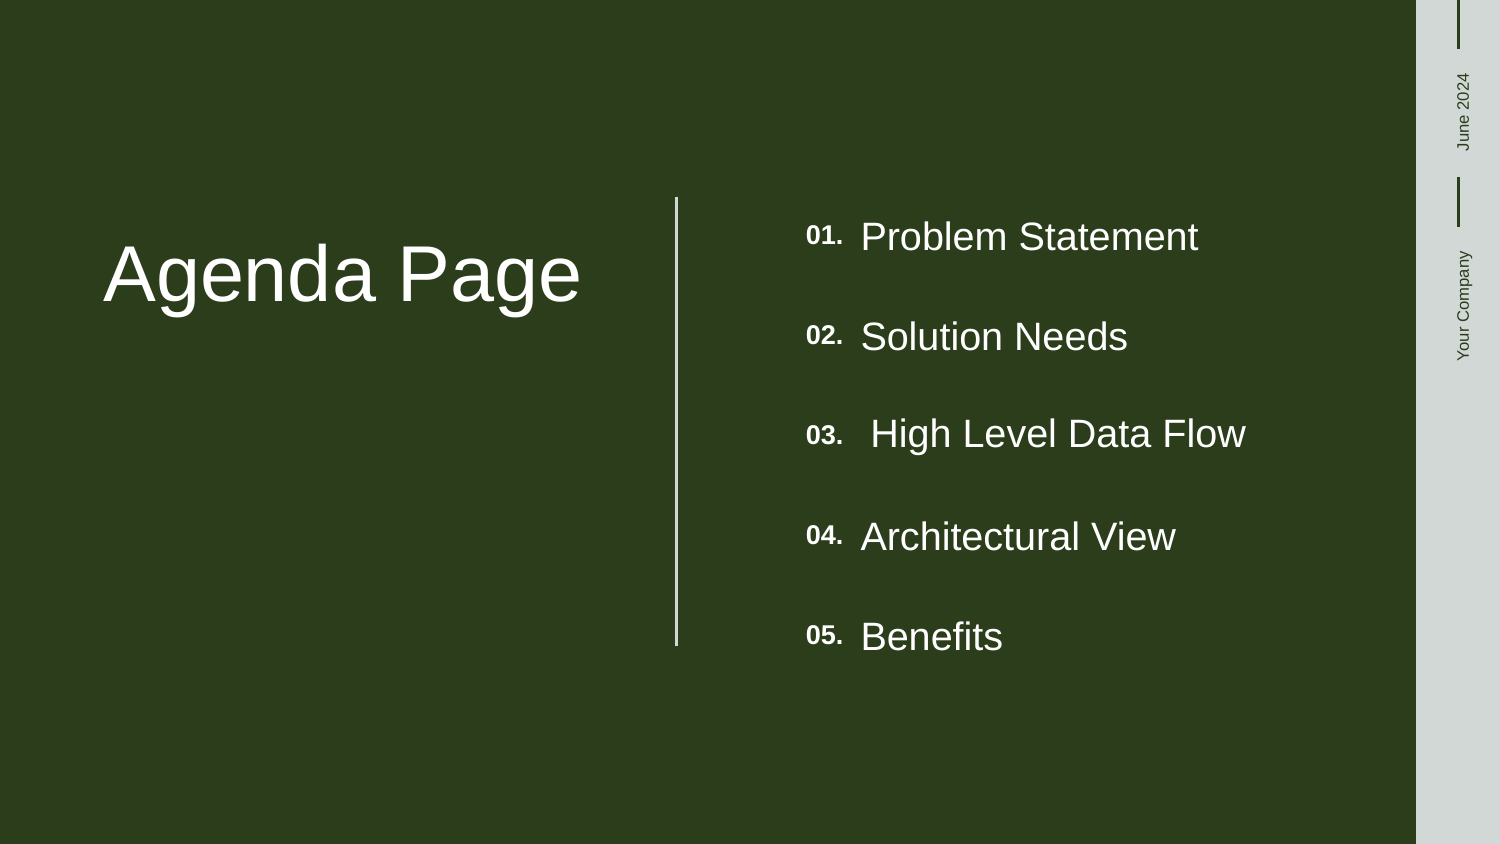

June 2024
Agenda Page
Problem Statement
01.
Your Company
Solution Needs
02.
High Level Data Flow
03.
Architectural View
04.
Benefits
05.